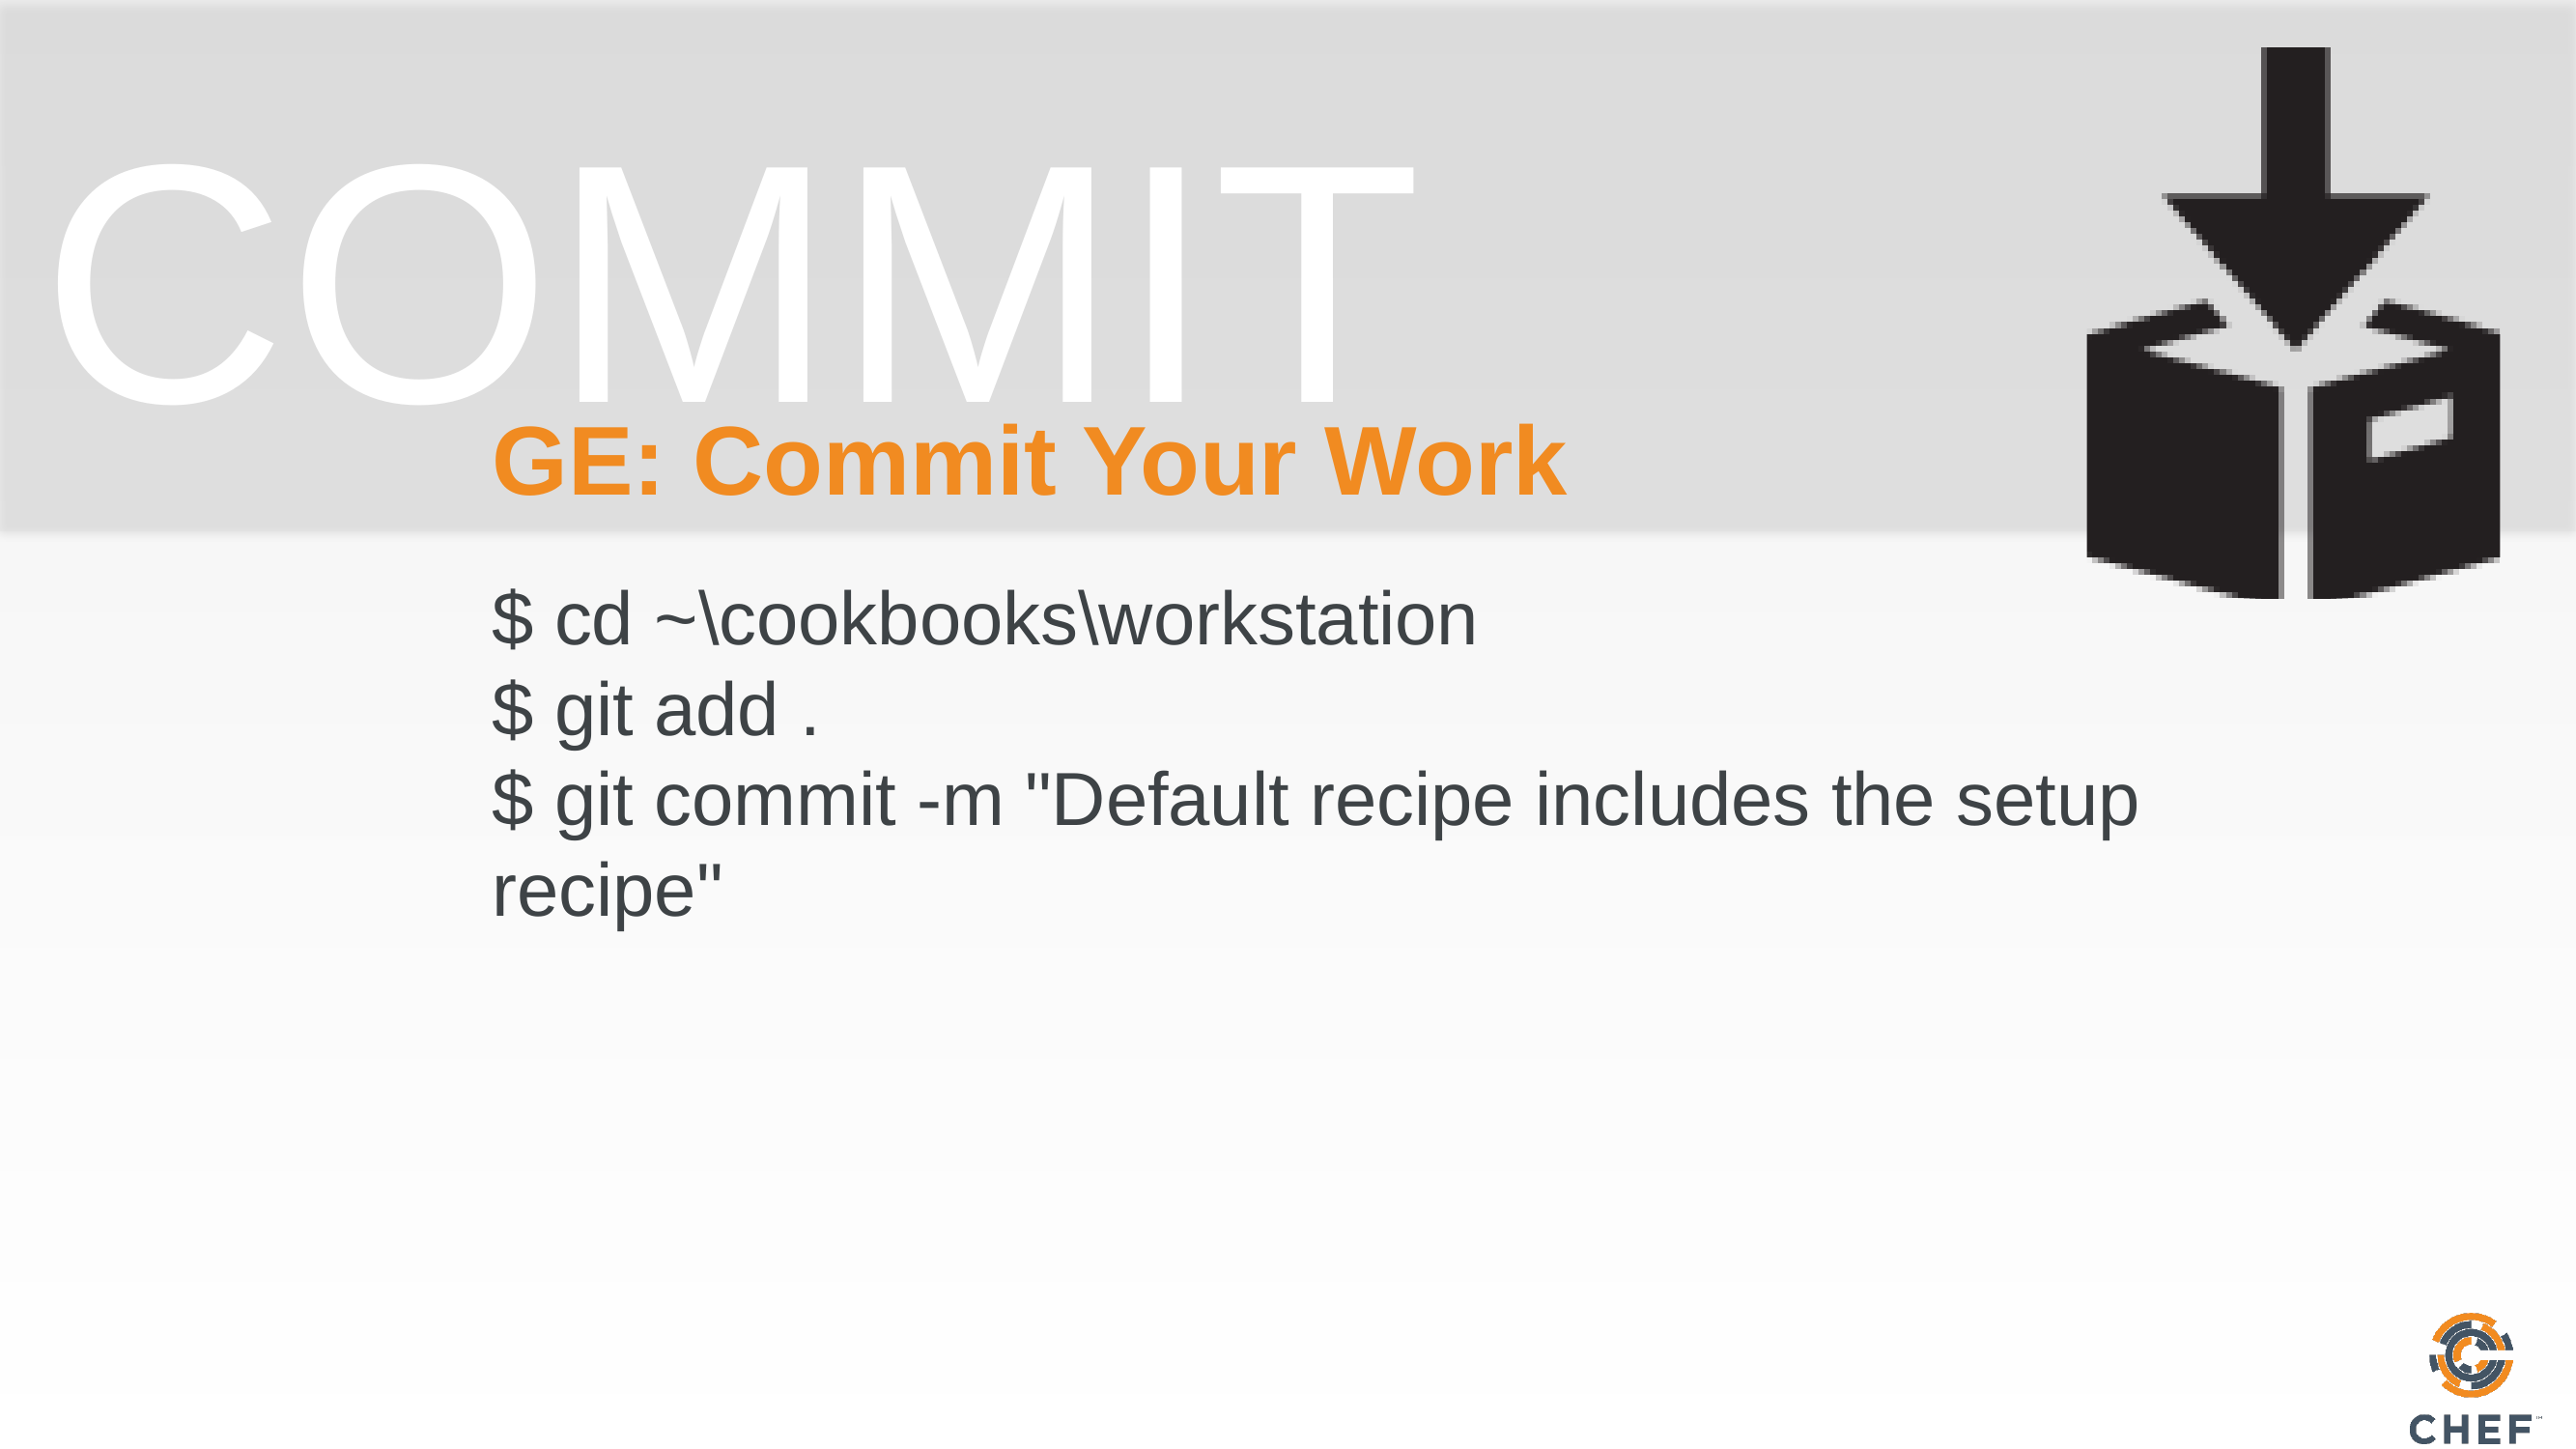

# GE: Commit Your Work
$ cd ~\cookbooks\workstation
$ git add .
$ git commit -m "Default recipe includes the setup recipe"